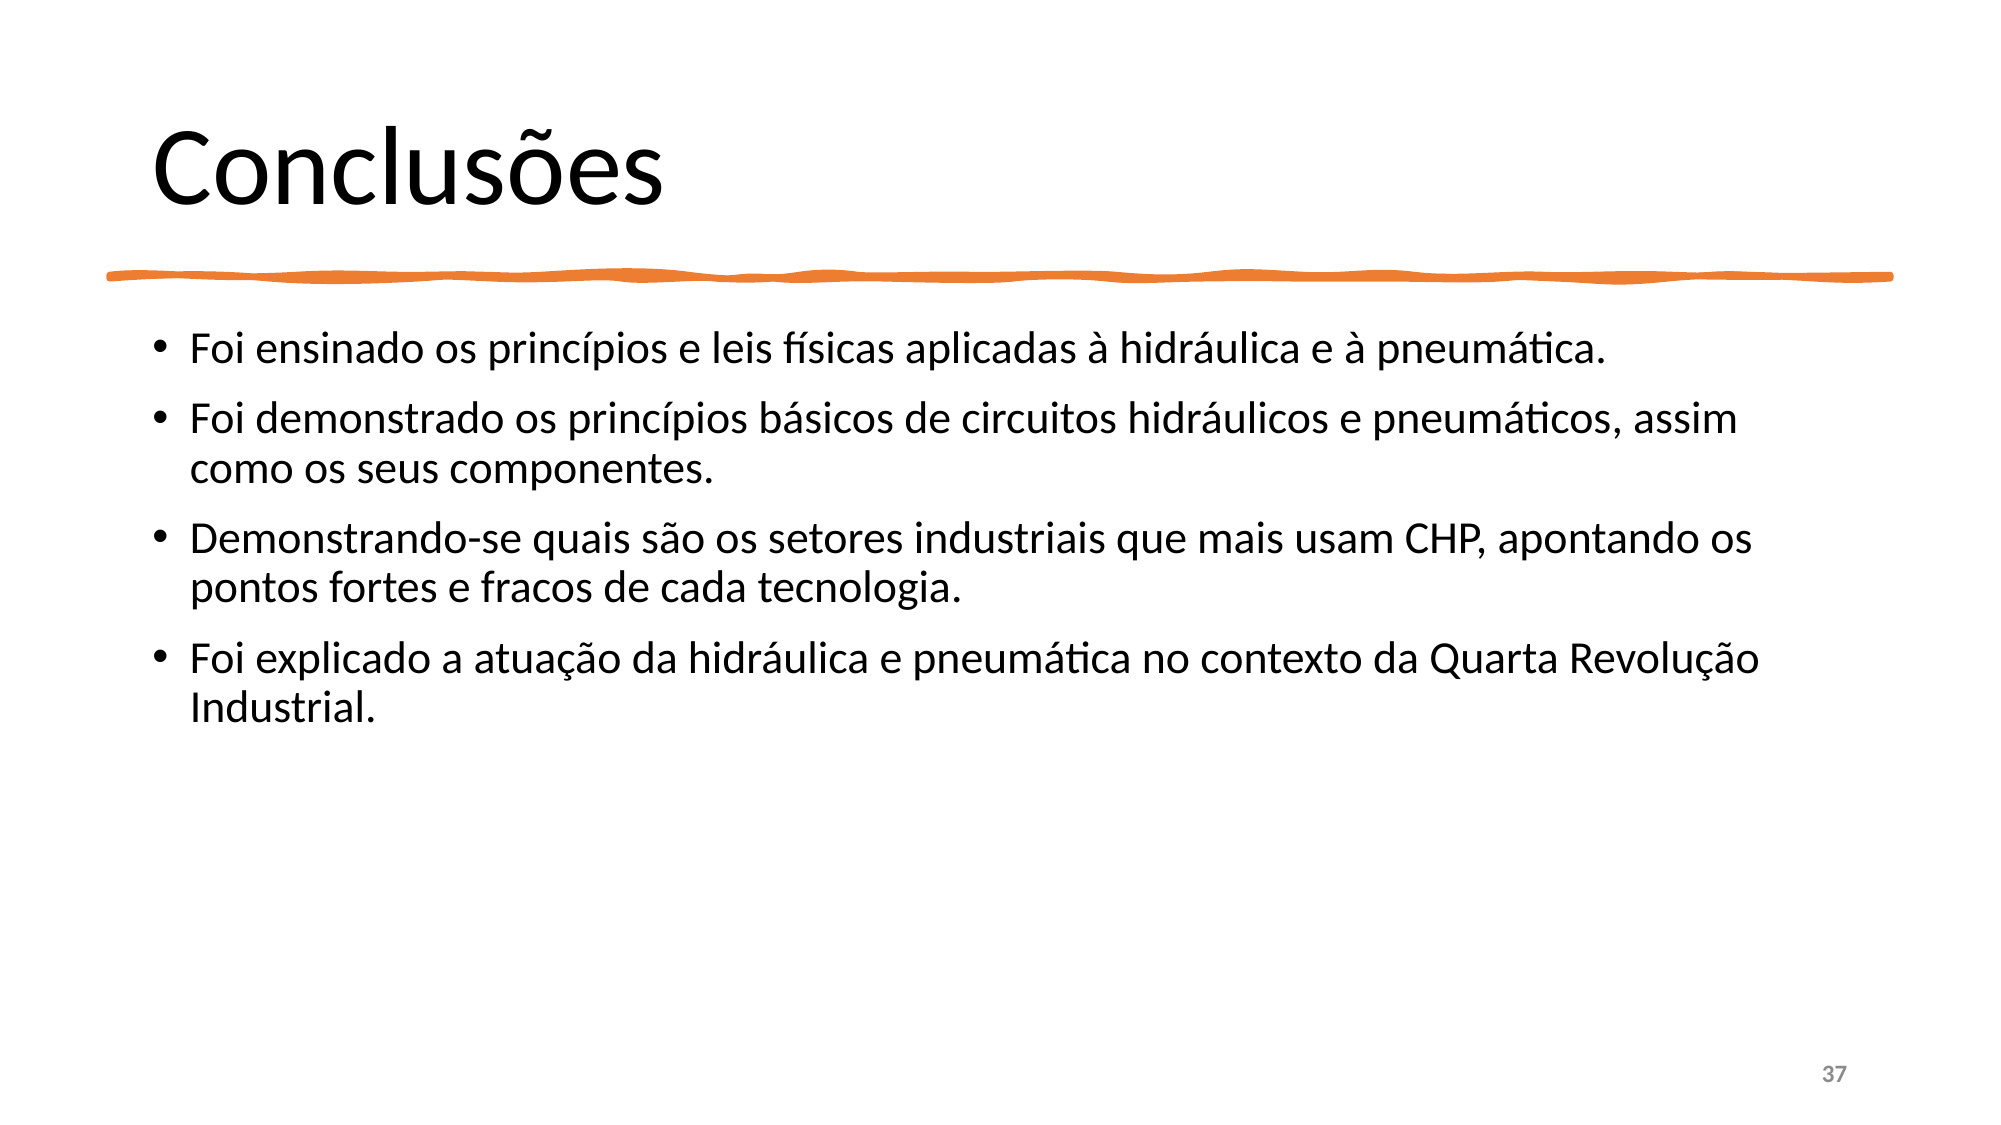

# Conclusões

Foi ensinado os princípios e leis físicas aplicadas à hidráulica e à pneumática.
Foi demonstrado os princípios básicos de circuitos hidráulicos e pneumáticos, assim como os seus componentes.
Demonstrando-se quais são os setores industriais que mais usam CHP, apontando os pontos fortes e fracos de cada tecnologia.
Foi explicado a atuação da hidráulica e pneumática no contexto da Quarta Revolução Industrial.

37